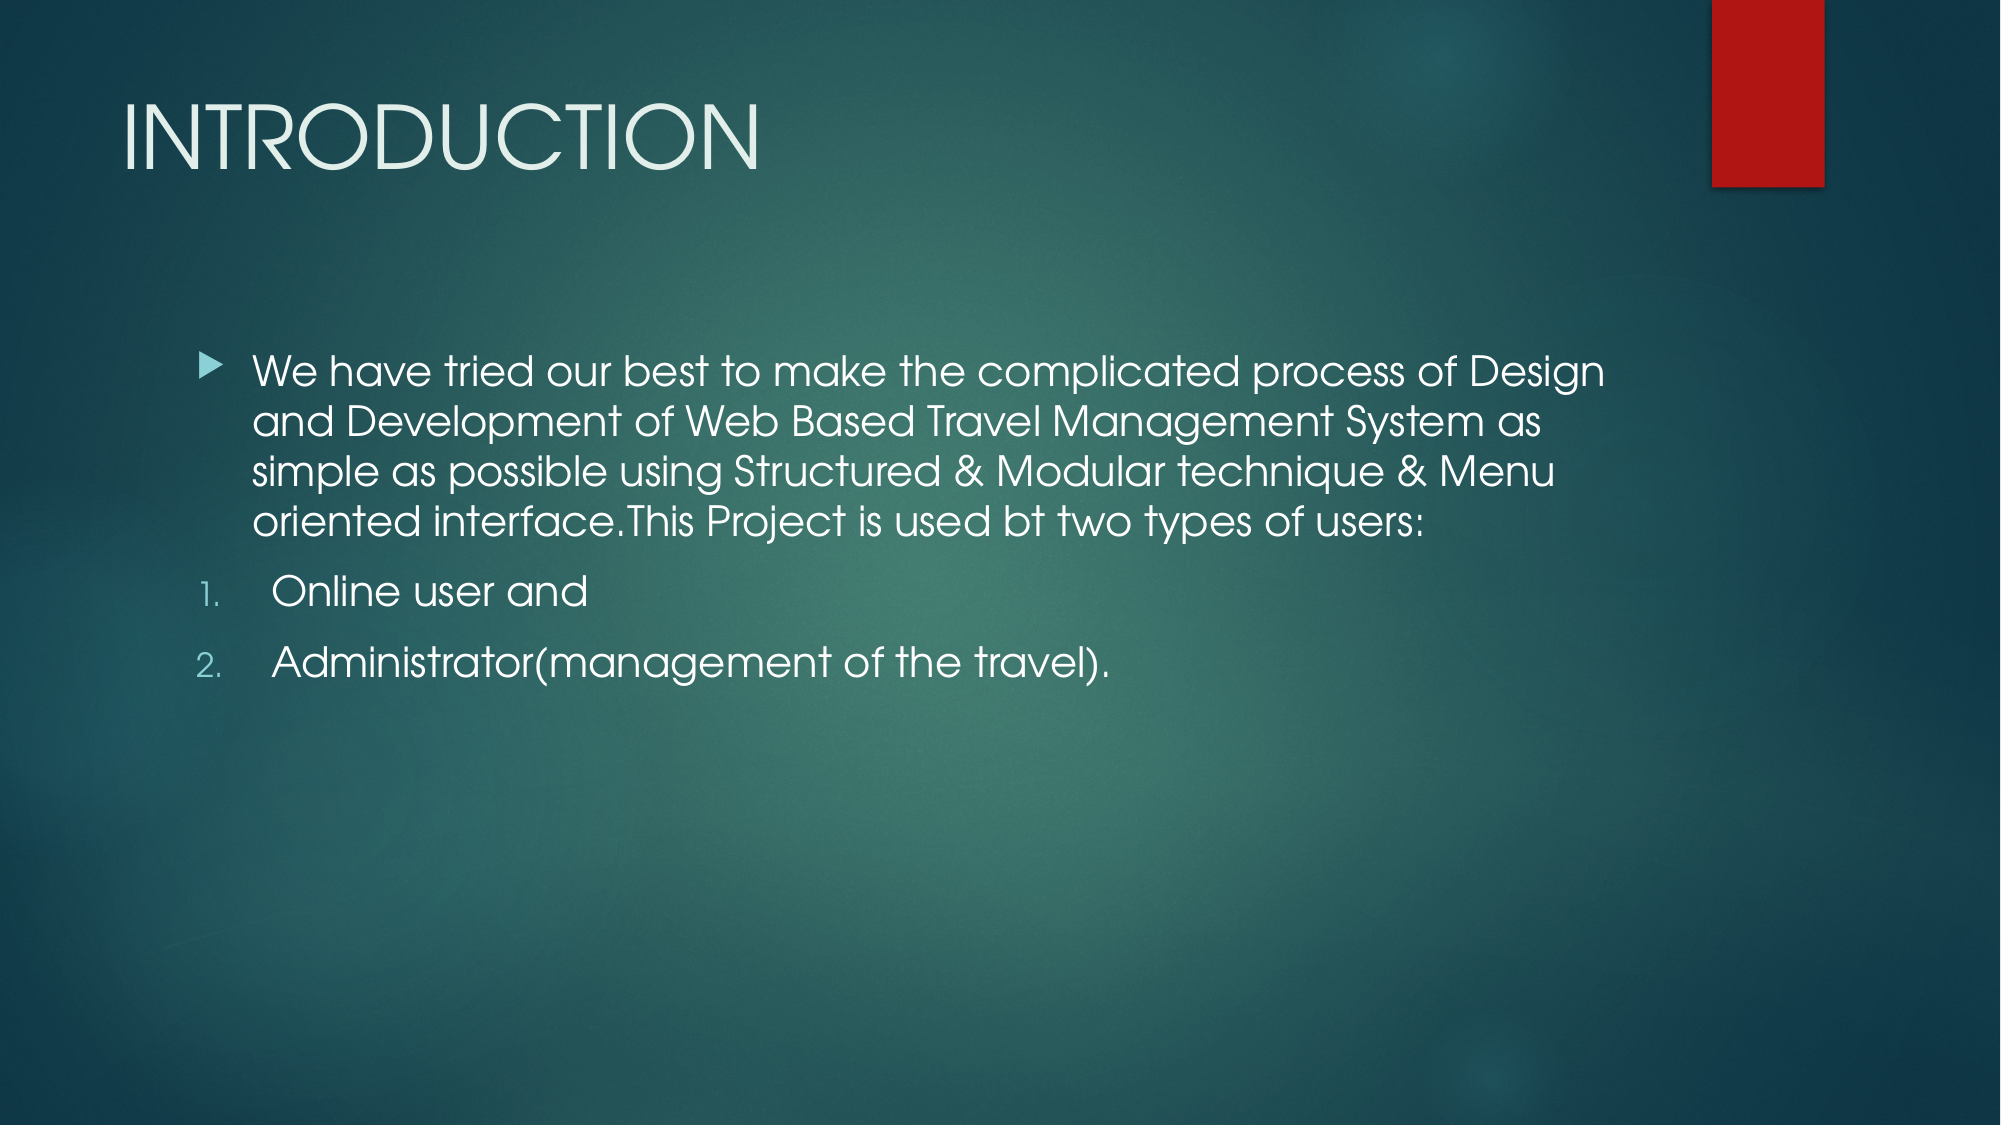

# INTRODUCTION
We have tried our best to make the complicated process of Design and Development of Web Based Travel Management System as simple as possible using Structured & Modular technique & Menu oriented interface.This Project is used bt two types of users:
Online user and
Administrator(management of the travel).